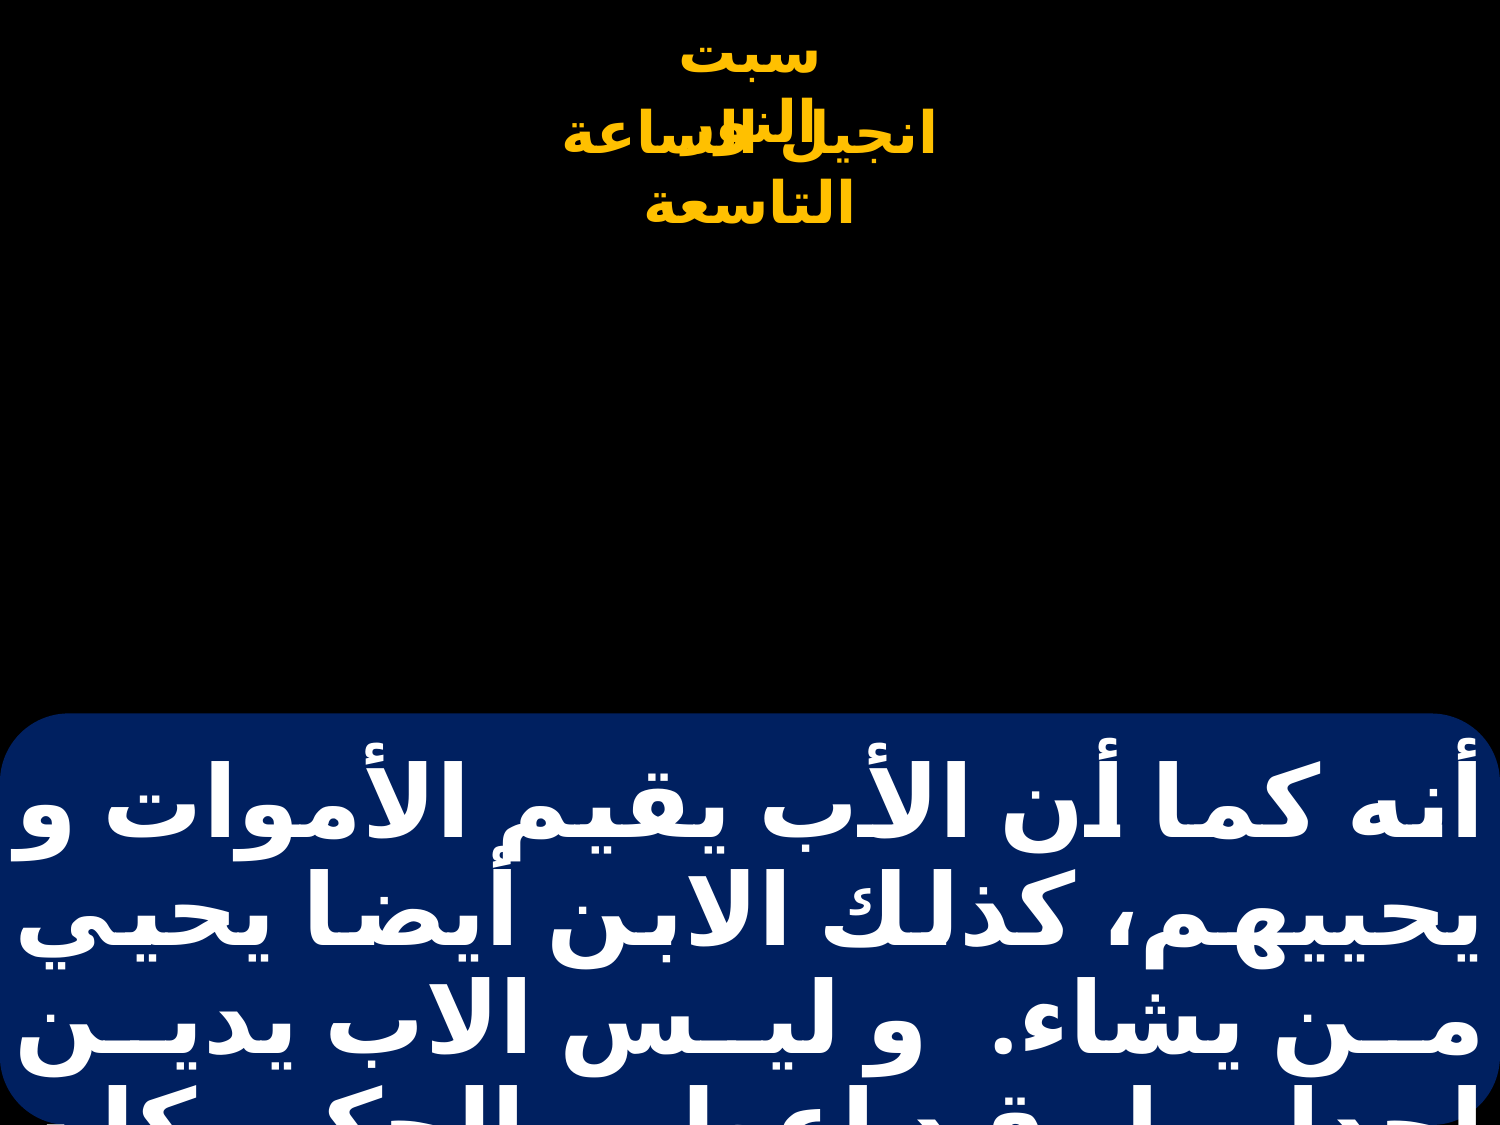

# أنه كما أن الأب يقيم الأموات و يحييهم، كذلك الابن أيضا يحيي من يشاء.و ليس الاب يدين احدا، بل قد اعطى الحكم كله للابن،